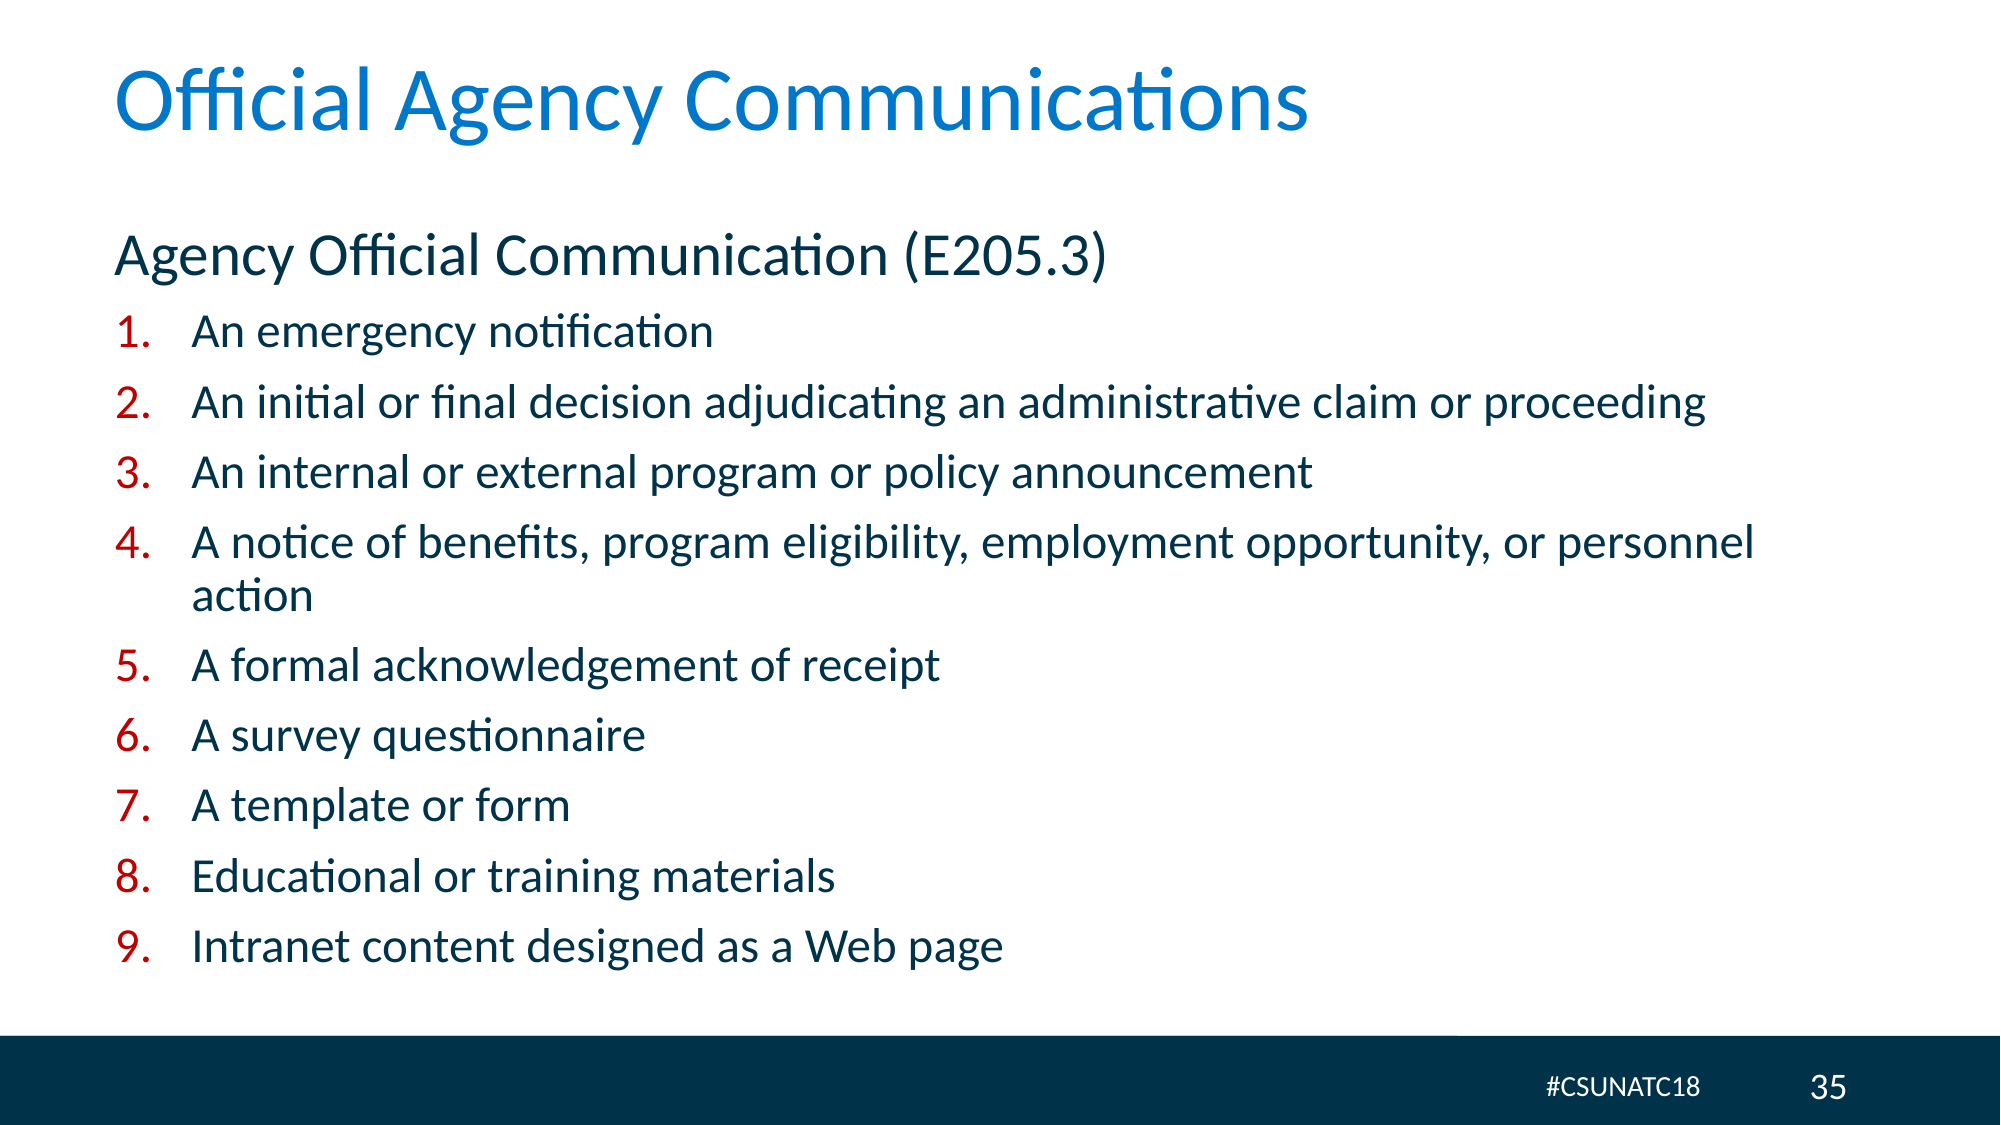

# Official Agency Communications
Agency Official Communication (E205.3)
An emergency notification
An initial or final decision adjudicating an administrative claim or proceeding
An internal or external program or policy announcement
A notice of benefits, program eligibility, employment opportunity, or personnel action
A formal acknowledgement of receipt
A survey questionnaire
A template or form
Educational or training materials
Intranet content designed as a Web page
35